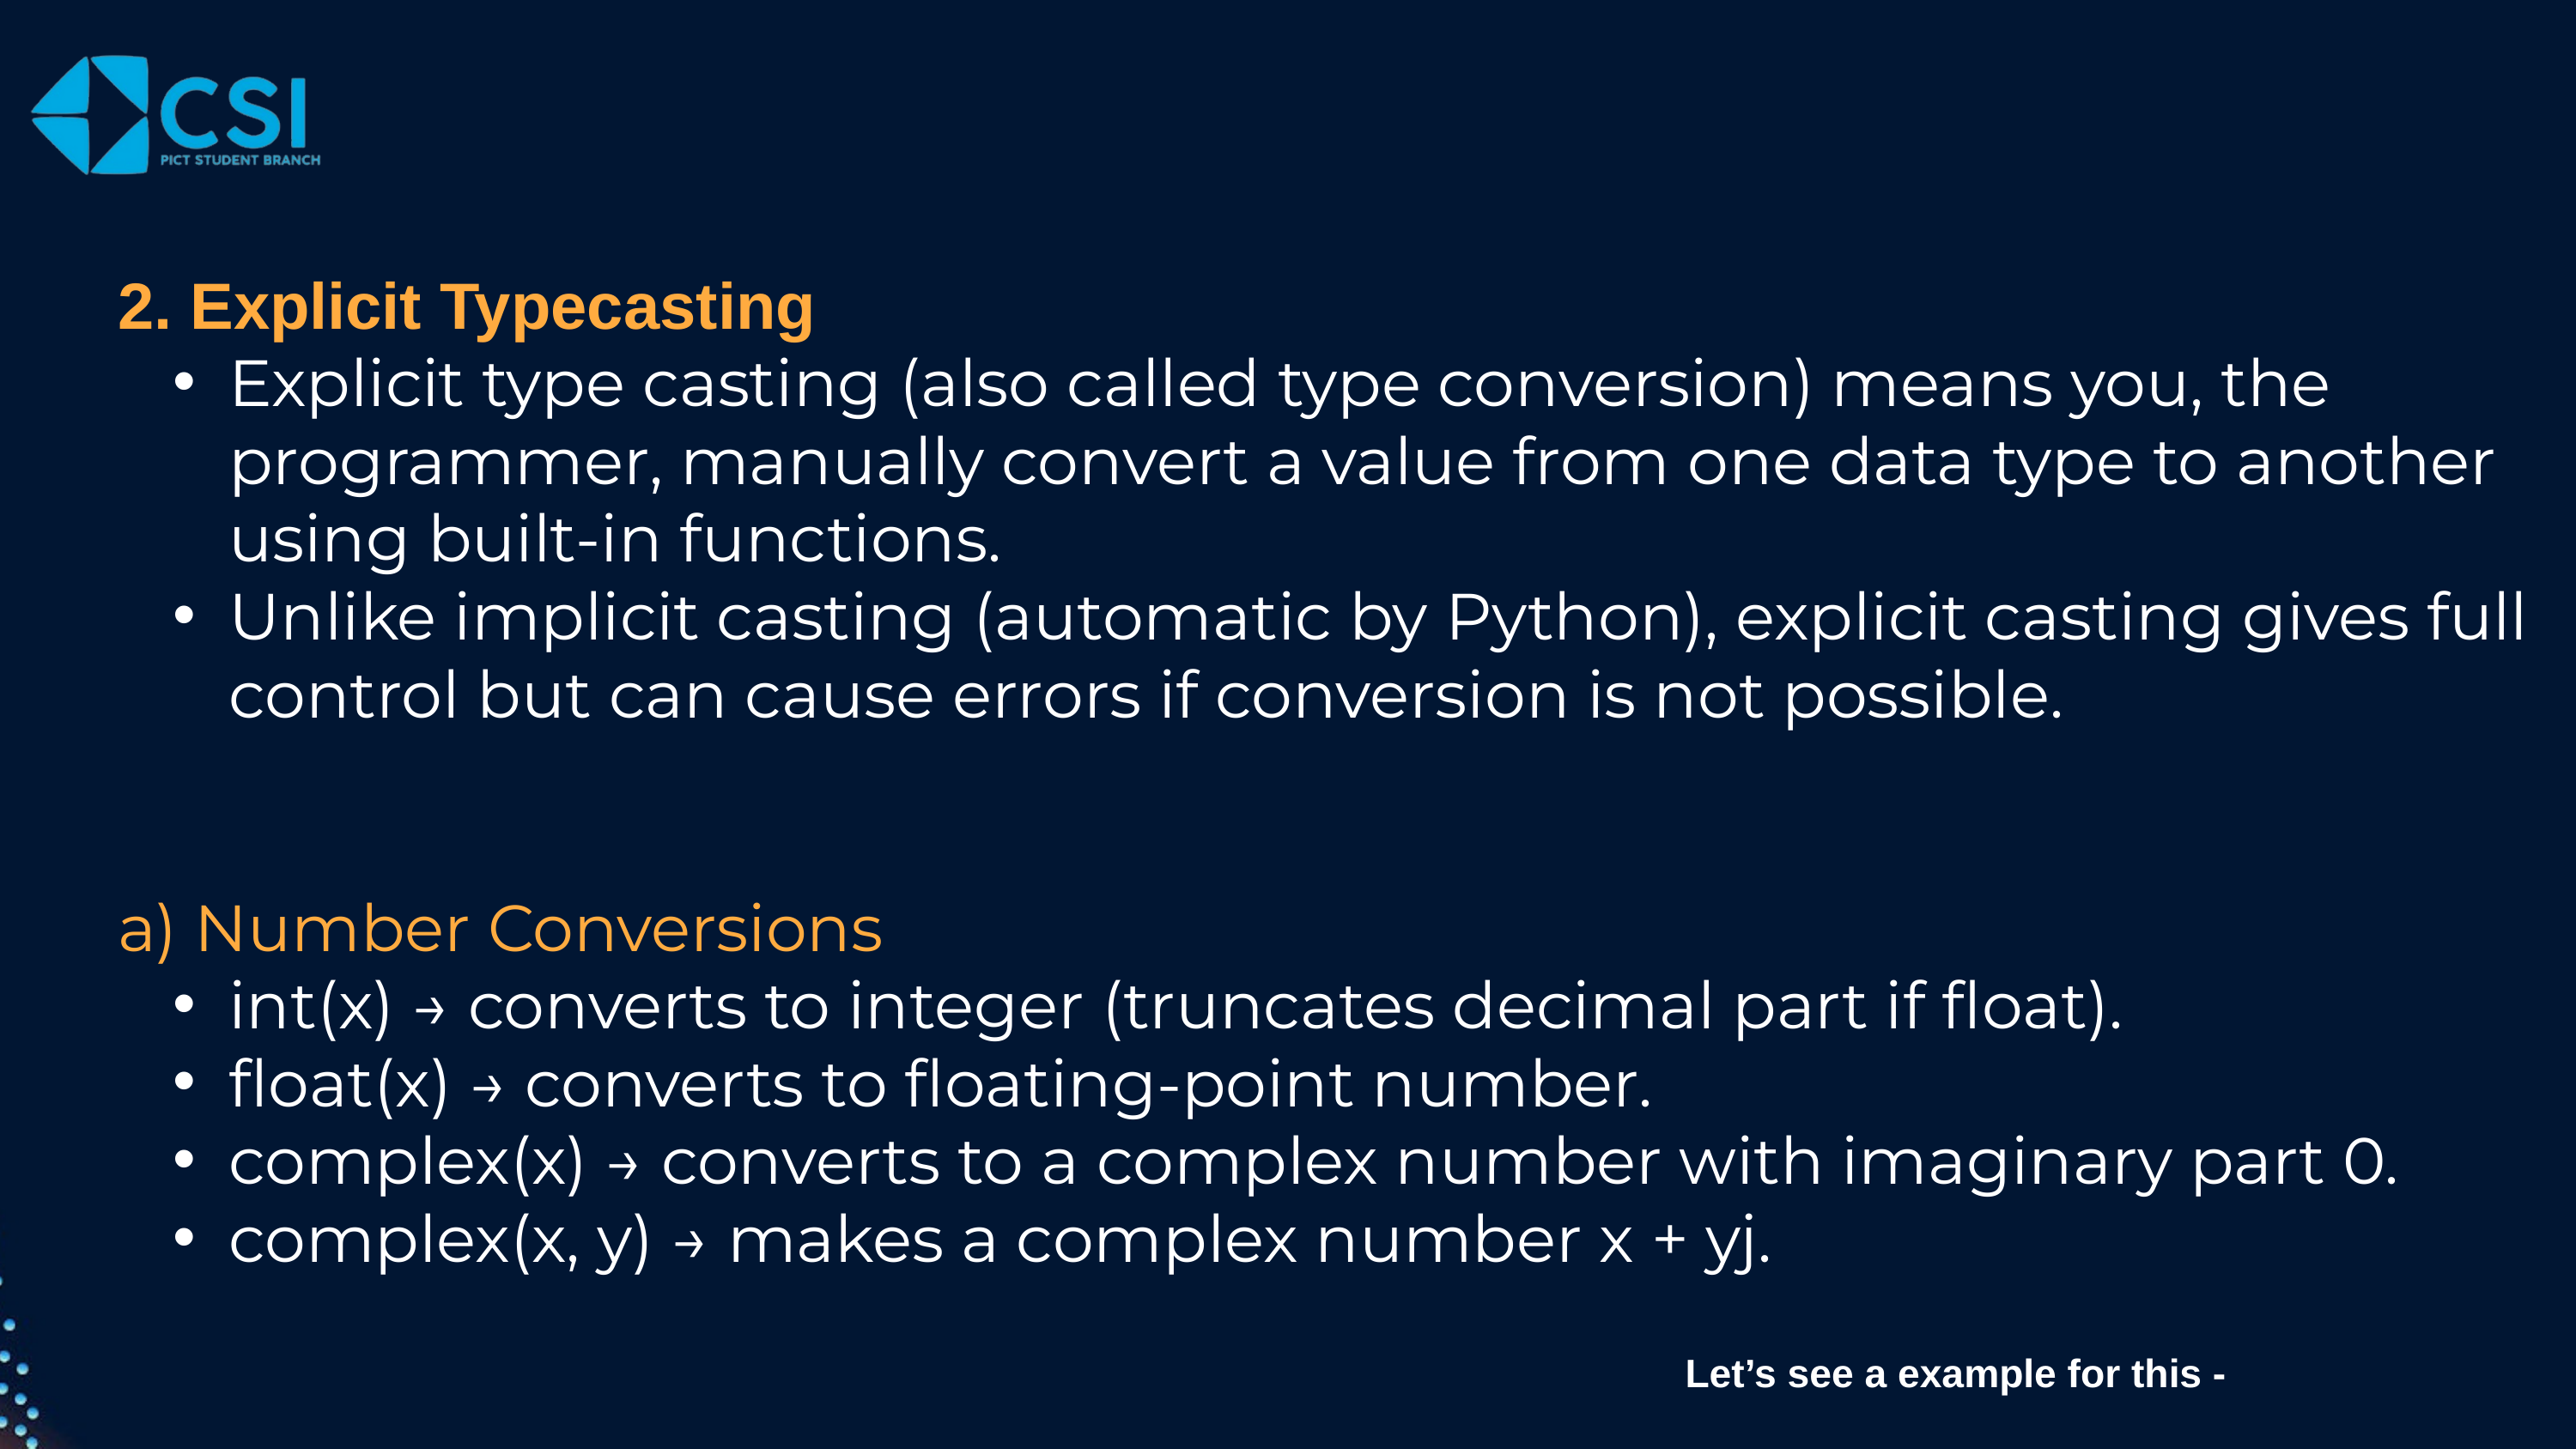

2. Explicit Typecasting
Explicit type casting (also called type conversion) means you, the programmer, manually convert a value from one data type to another using built-in functions.
Unlike implicit casting (automatic by Python), explicit casting gives full control but can cause errors if conversion is not possible.

a) Number Conversions
int(x) → converts to integer (truncates decimal part if float).
float(x) → converts to floating-point number.
complex(x) → converts to a complex number with imaginary part 0.
complex(x, y) → makes a complex number x + yj.

Let’s see a example for this -